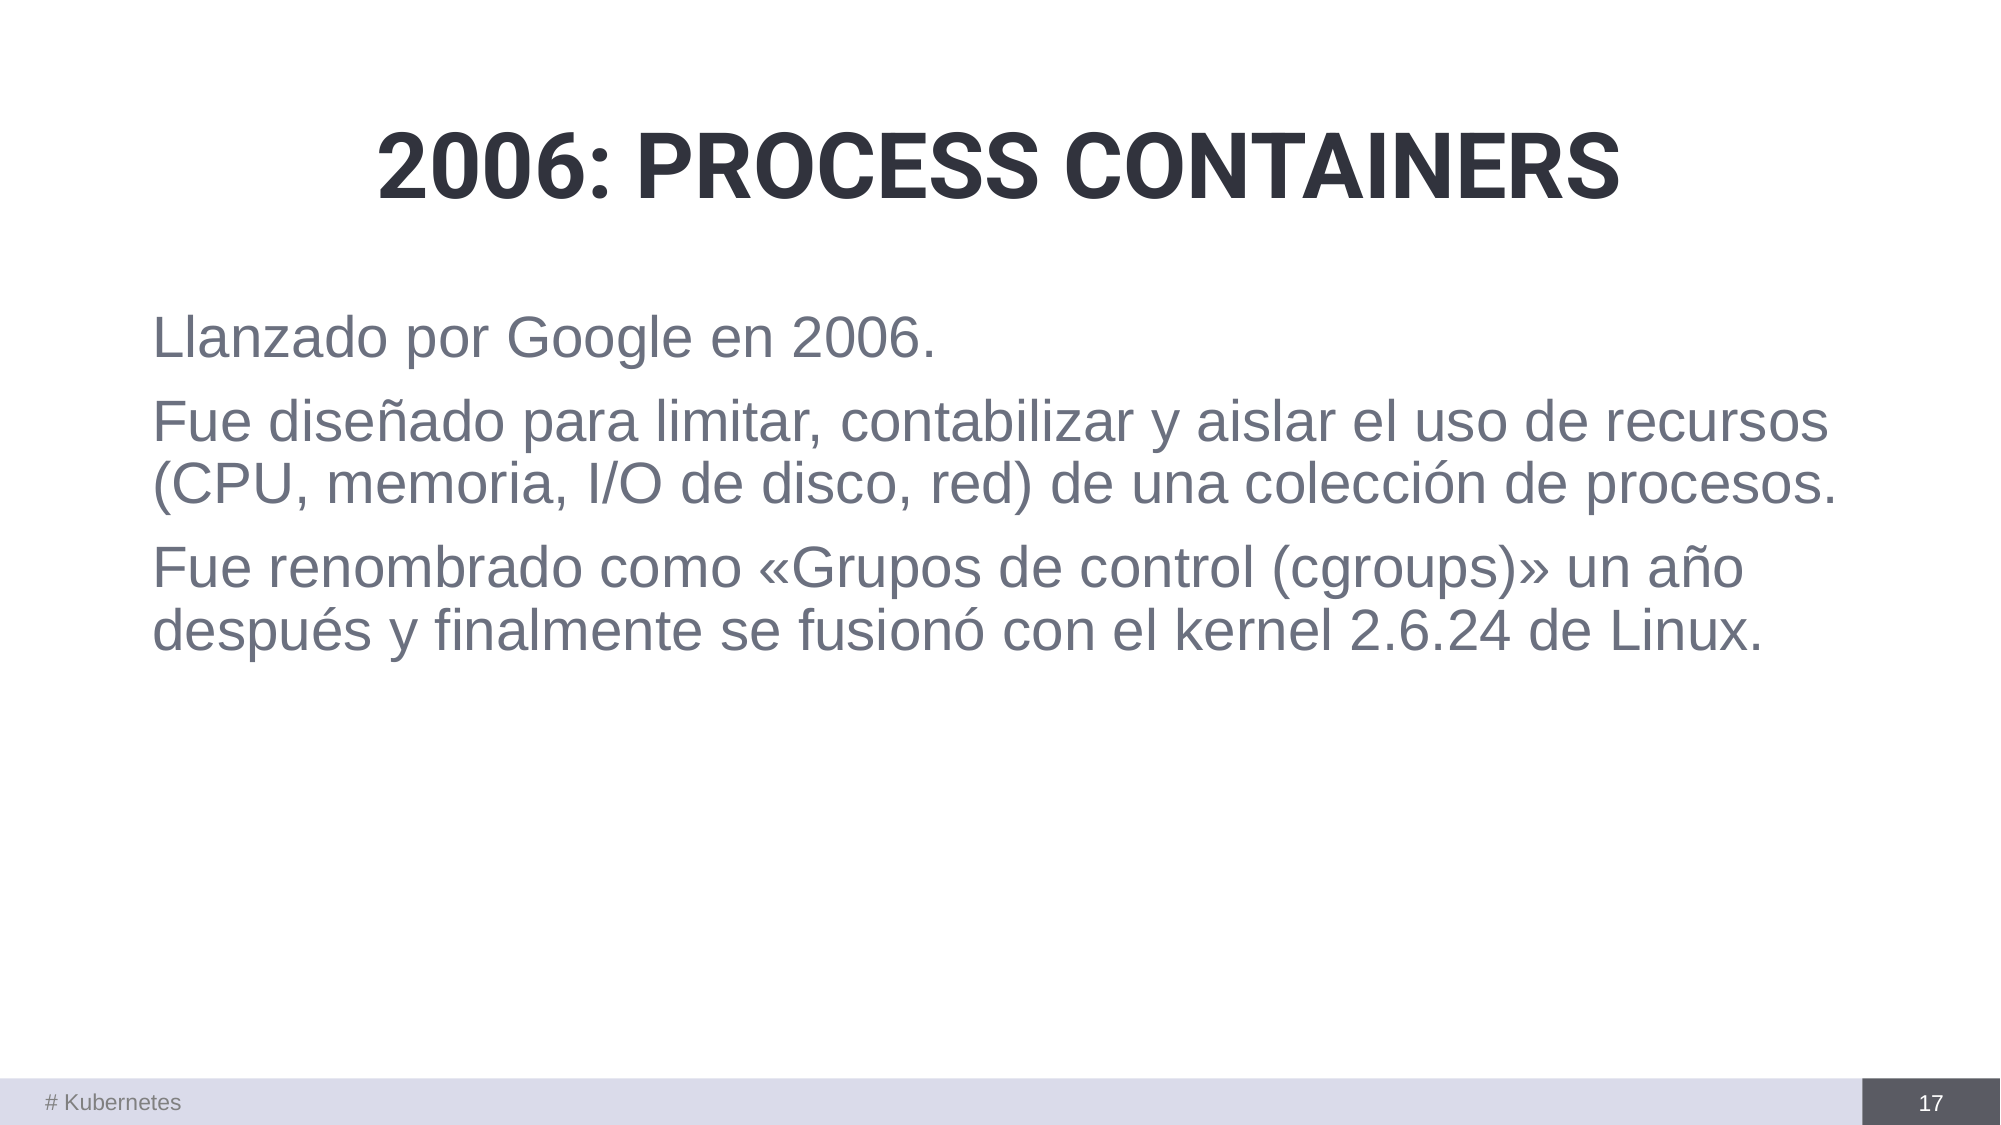

# 2006: PROCESS CONTAINERS
Llanzado por Google en 2006.
Fue diseñado para limitar, contabilizar y aislar el uso de recursos (CPU, memoria, I/O de disco, red) de una colección de procesos.
Fue renombrado como «Grupos de control (cgroups)» un año después y finalmente se fusionó con el kernel 2.6.24 de Linux.
# Kubernetes
17